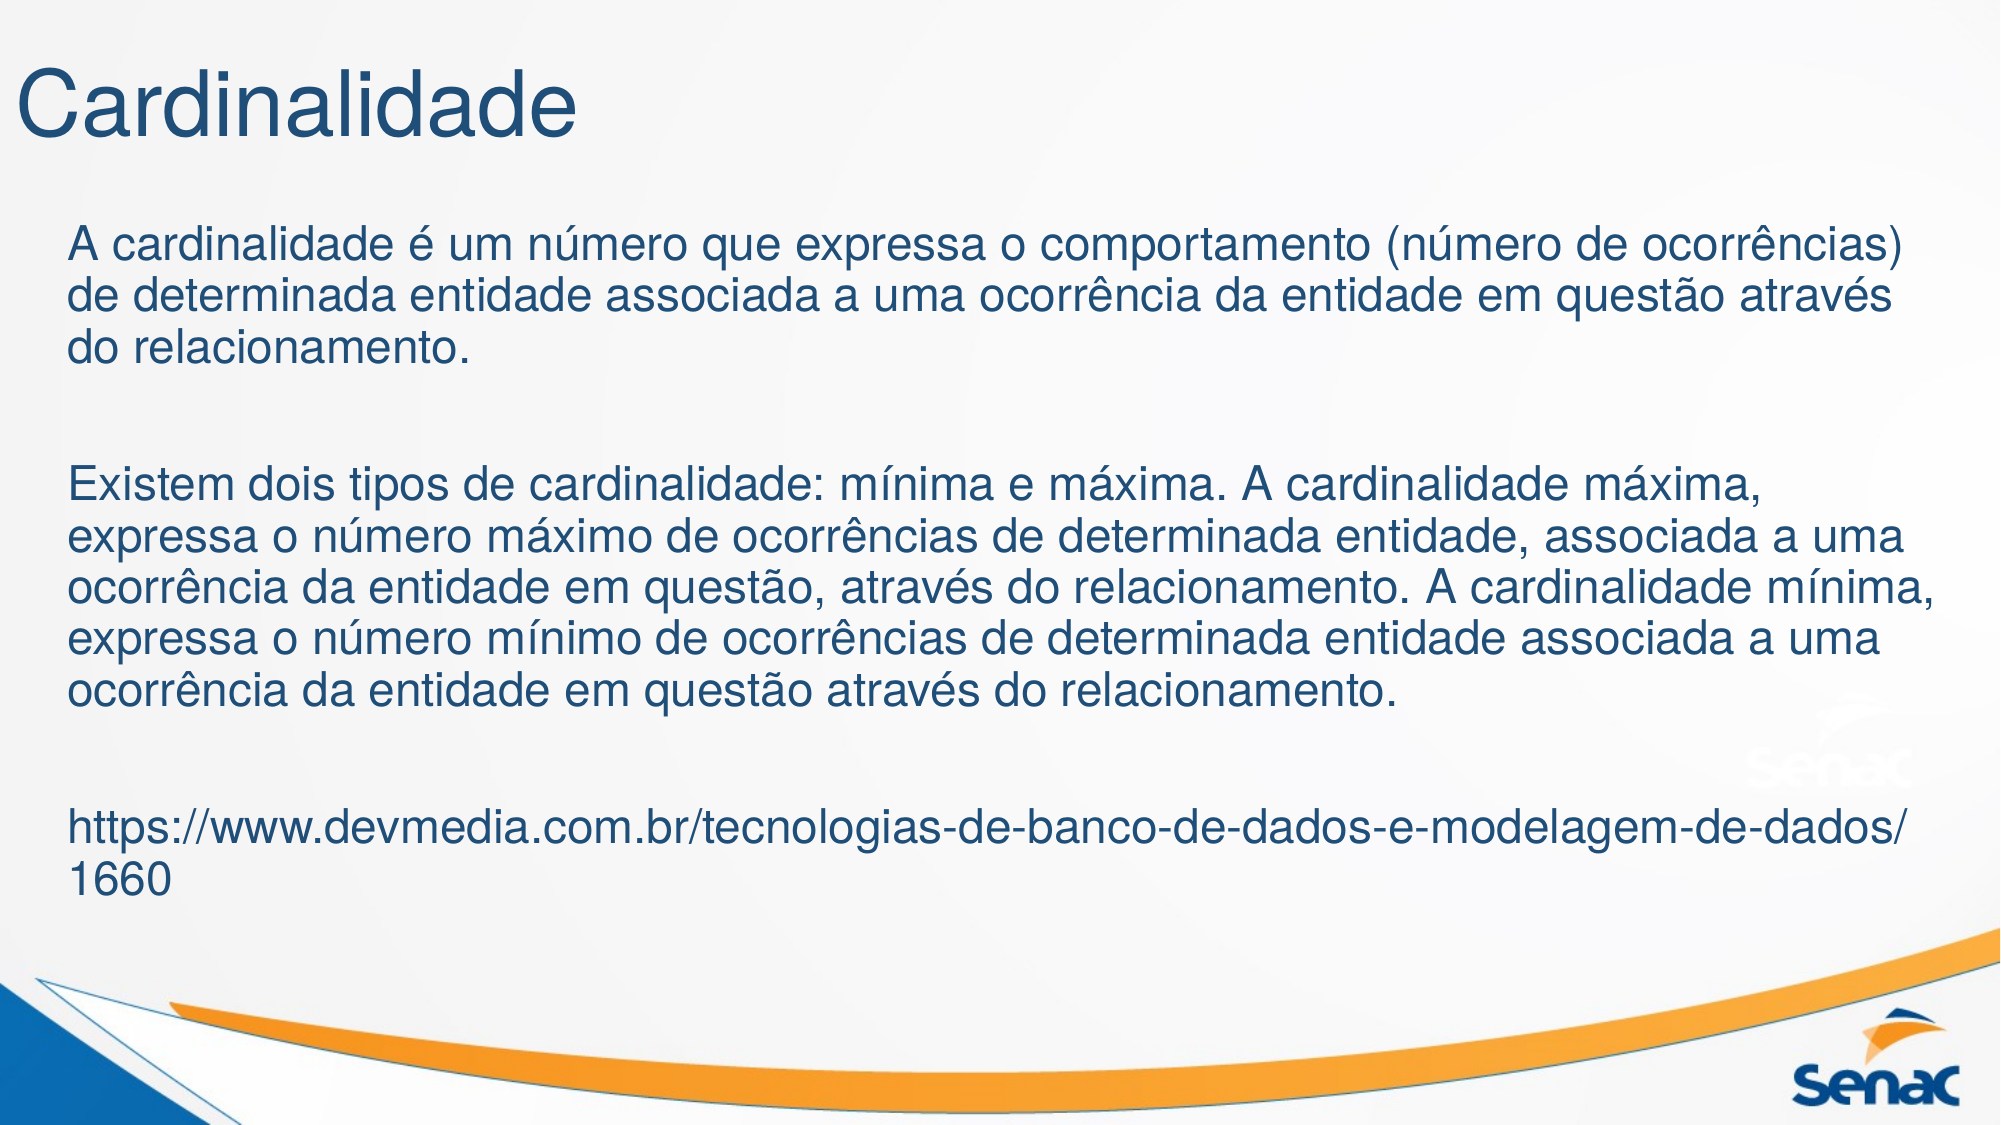

# Cardinalidade
A cardinalidade é um número que expressa o comportamento (número de ocorrências) de determinada entidade associada a uma ocorrência da entidade em questão através do relacionamento.

Existem dois tipos de cardinalidade: mínima e máxima. A cardinalidade máxima, expressa o número máximo de ocorrências de determinada entidade, associada a uma ocorrência da entidade em questão, através do relacionamento. A cardinalidade mínima, expressa o número mínimo de ocorrências de determinada entidade associada a uma ocorrência da entidade em questão através do relacionamento.

https://www.devmedia.com.br/tecnologias-de-banco-de-dados-e-modelagem-de-dados/1660